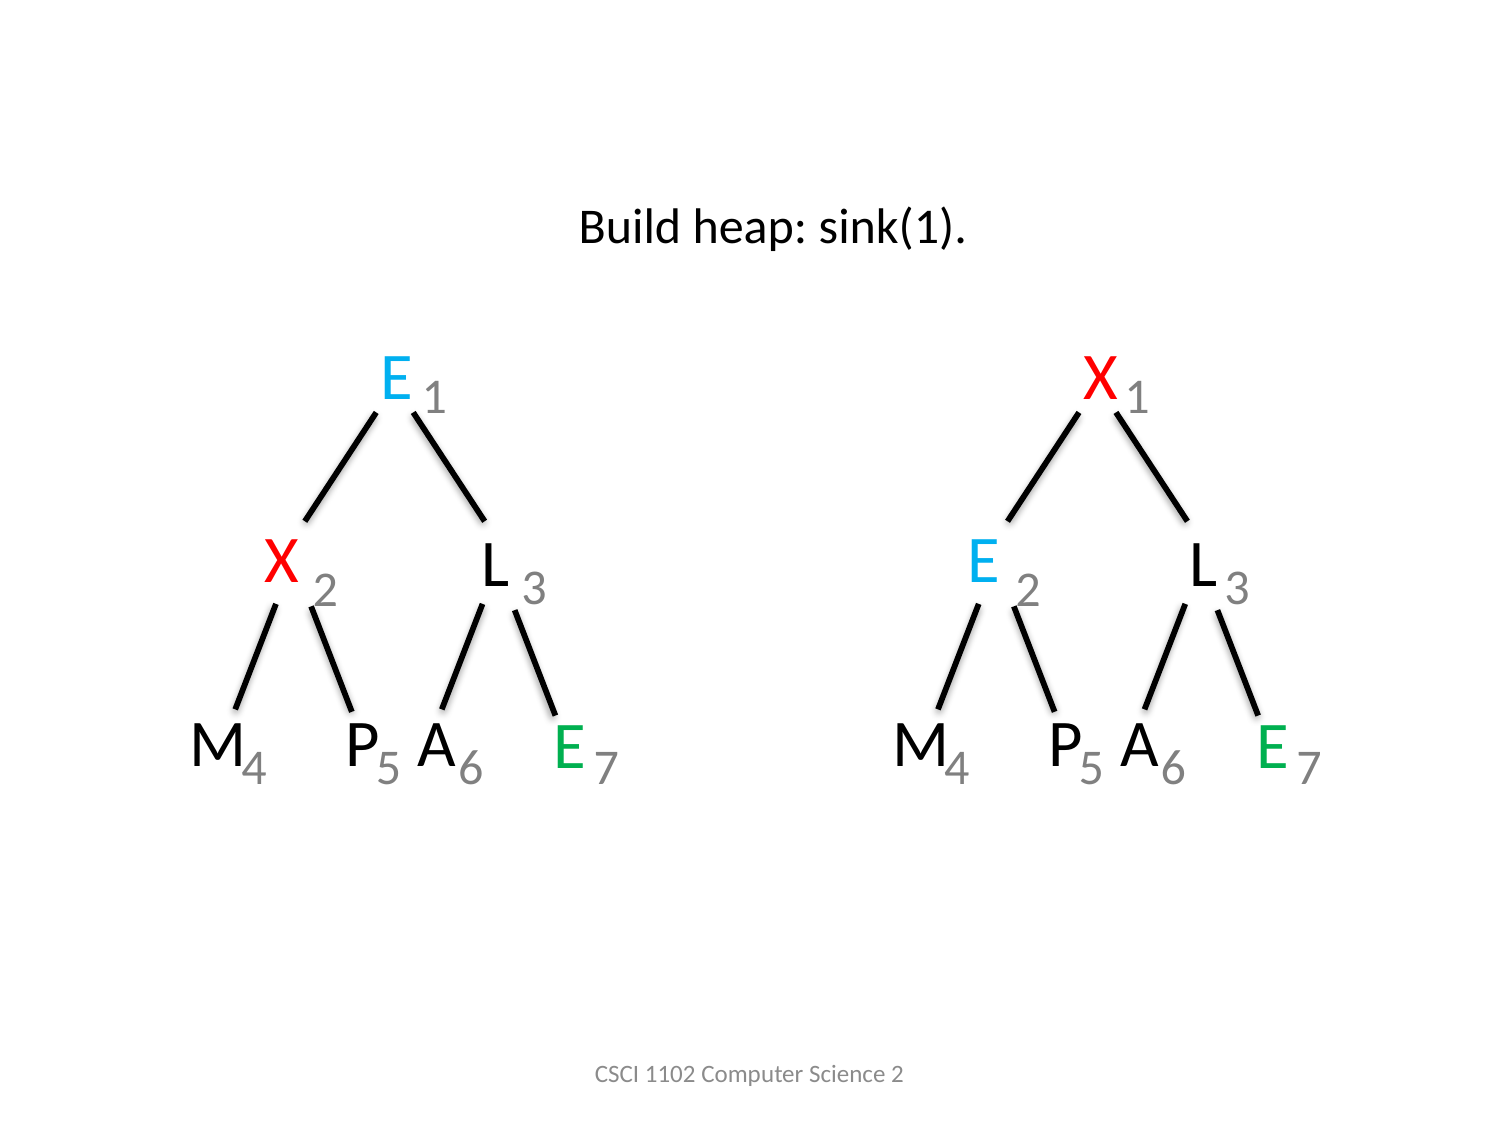

Build heap: sink(1).
E
X
M
P
L
A
E
1
3
2
4
5
6
7
X
E
M
P
L
A
E
1
3
2
4
5
6
7
CSCI 1102 Computer Science 2